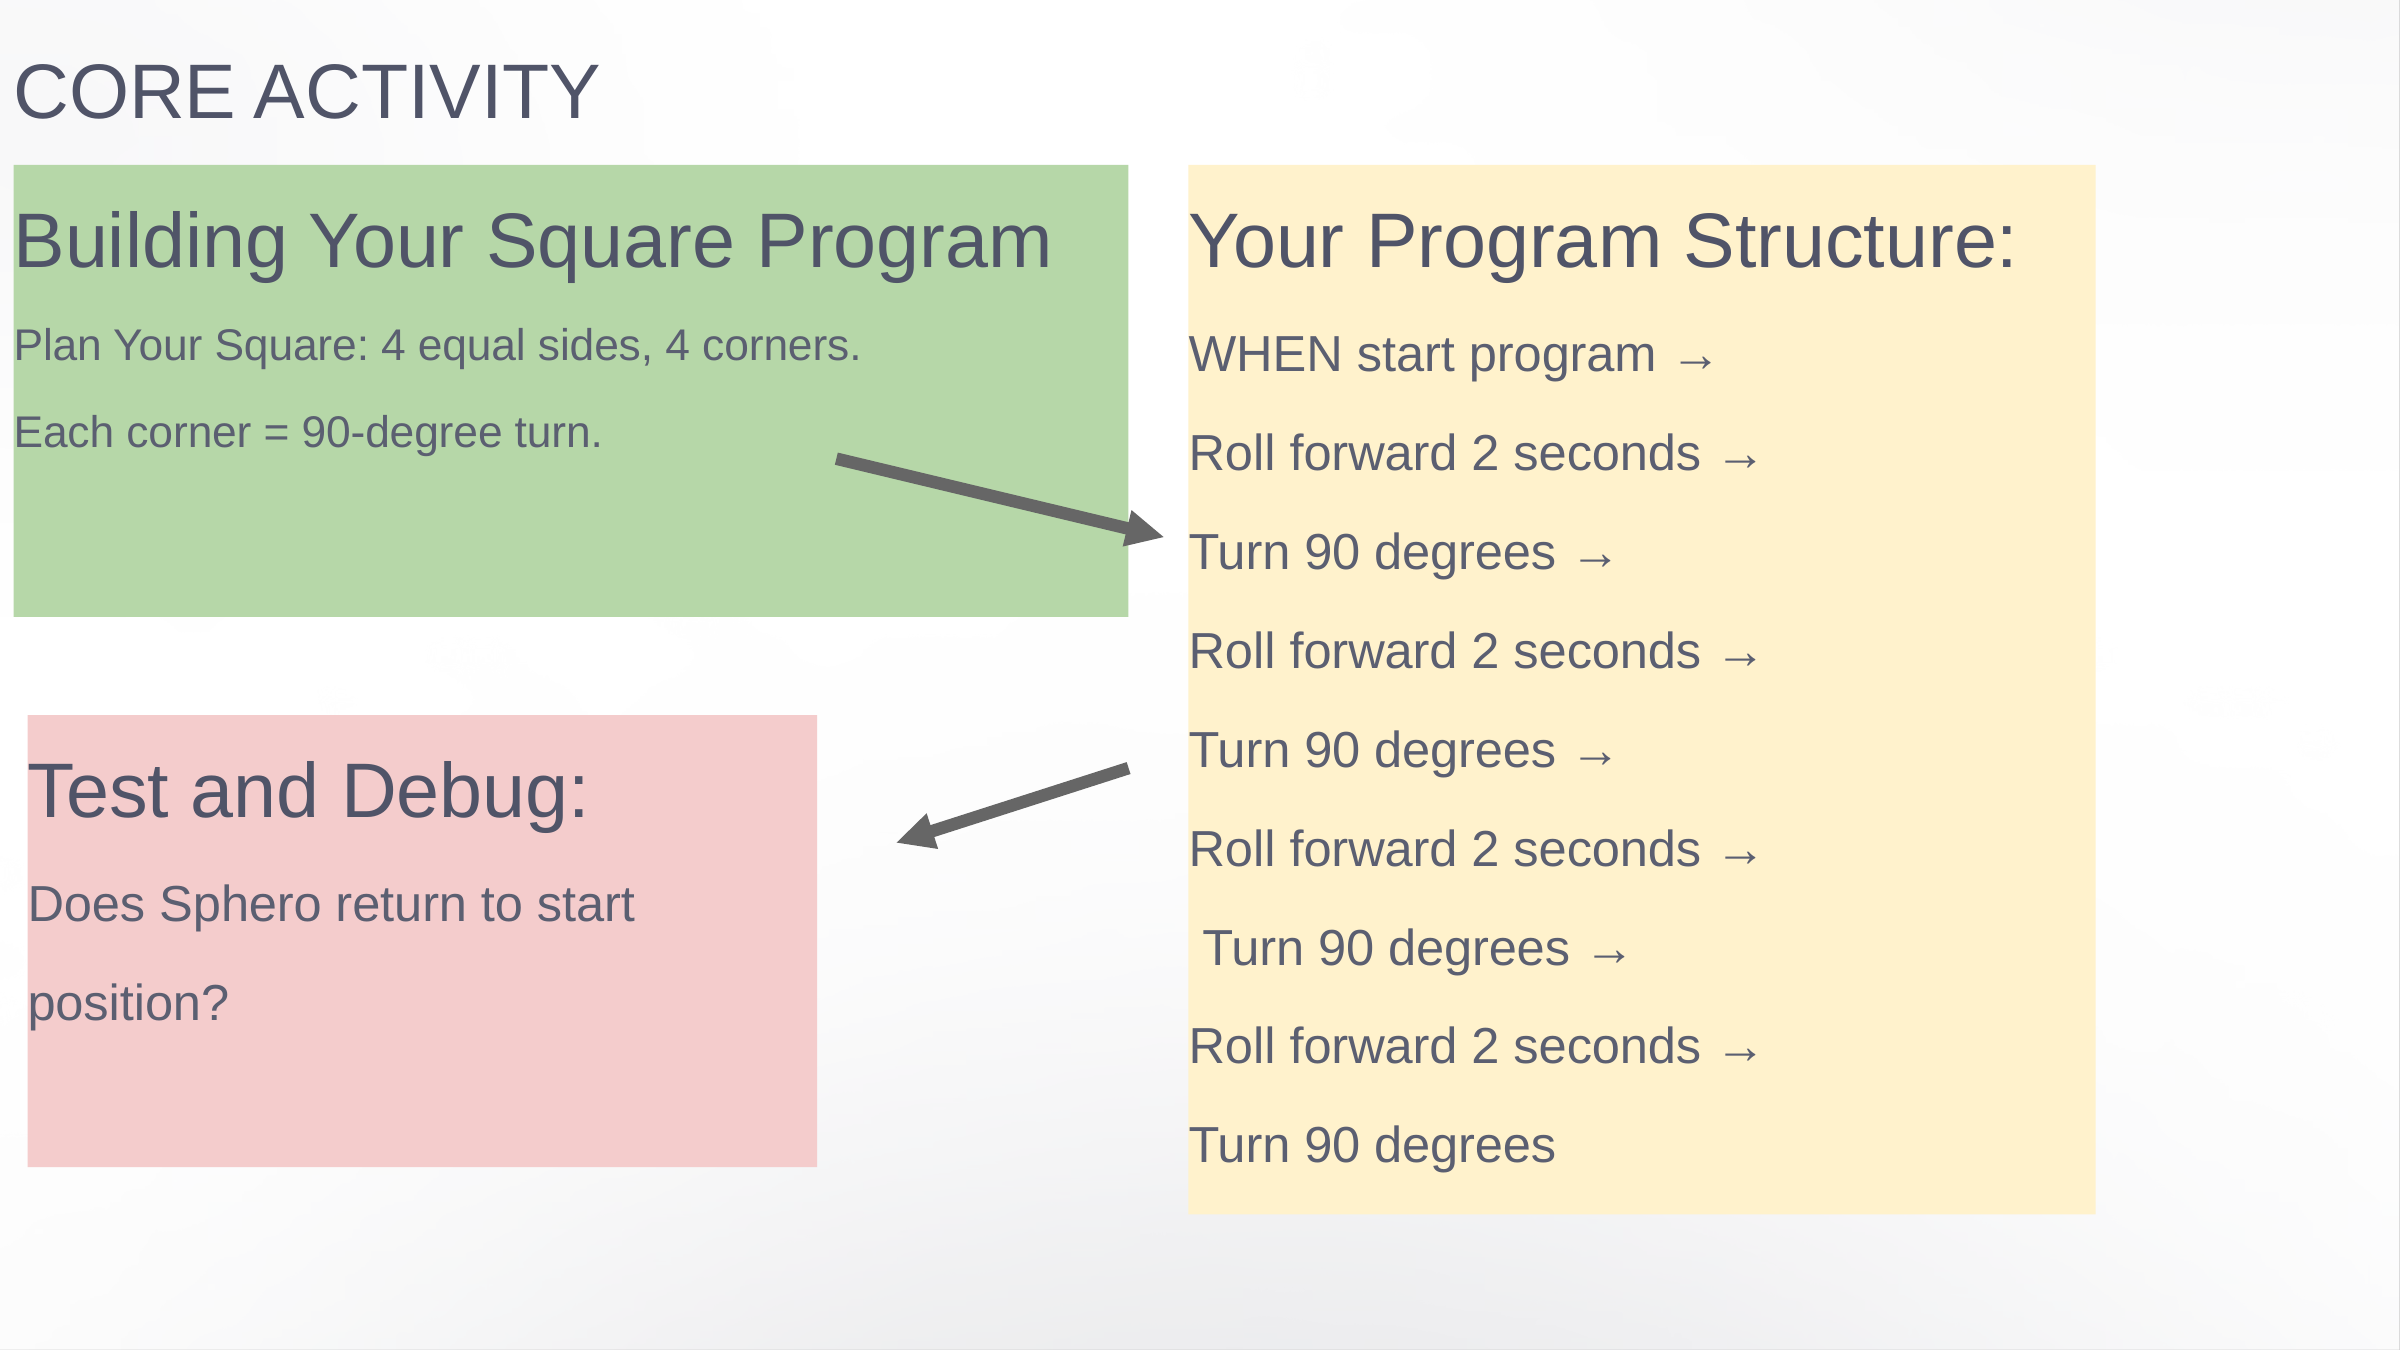

CORE ACTIVITY
Building Your Square Program
Plan Your Square: 4 equal sides, 4 corners.
Each corner = 90-degree turn.

Your Program Structure:
WHEN start program →
Roll forward 2 seconds →
Turn 90 degrees →
Roll forward 2 seconds →
Turn 90 degrees →
Roll forward 2 seconds →
 Turn 90 degrees →
Roll forward 2 seconds →
Turn 90 degrees

Test and Debug:
Does Sphero return to start position?